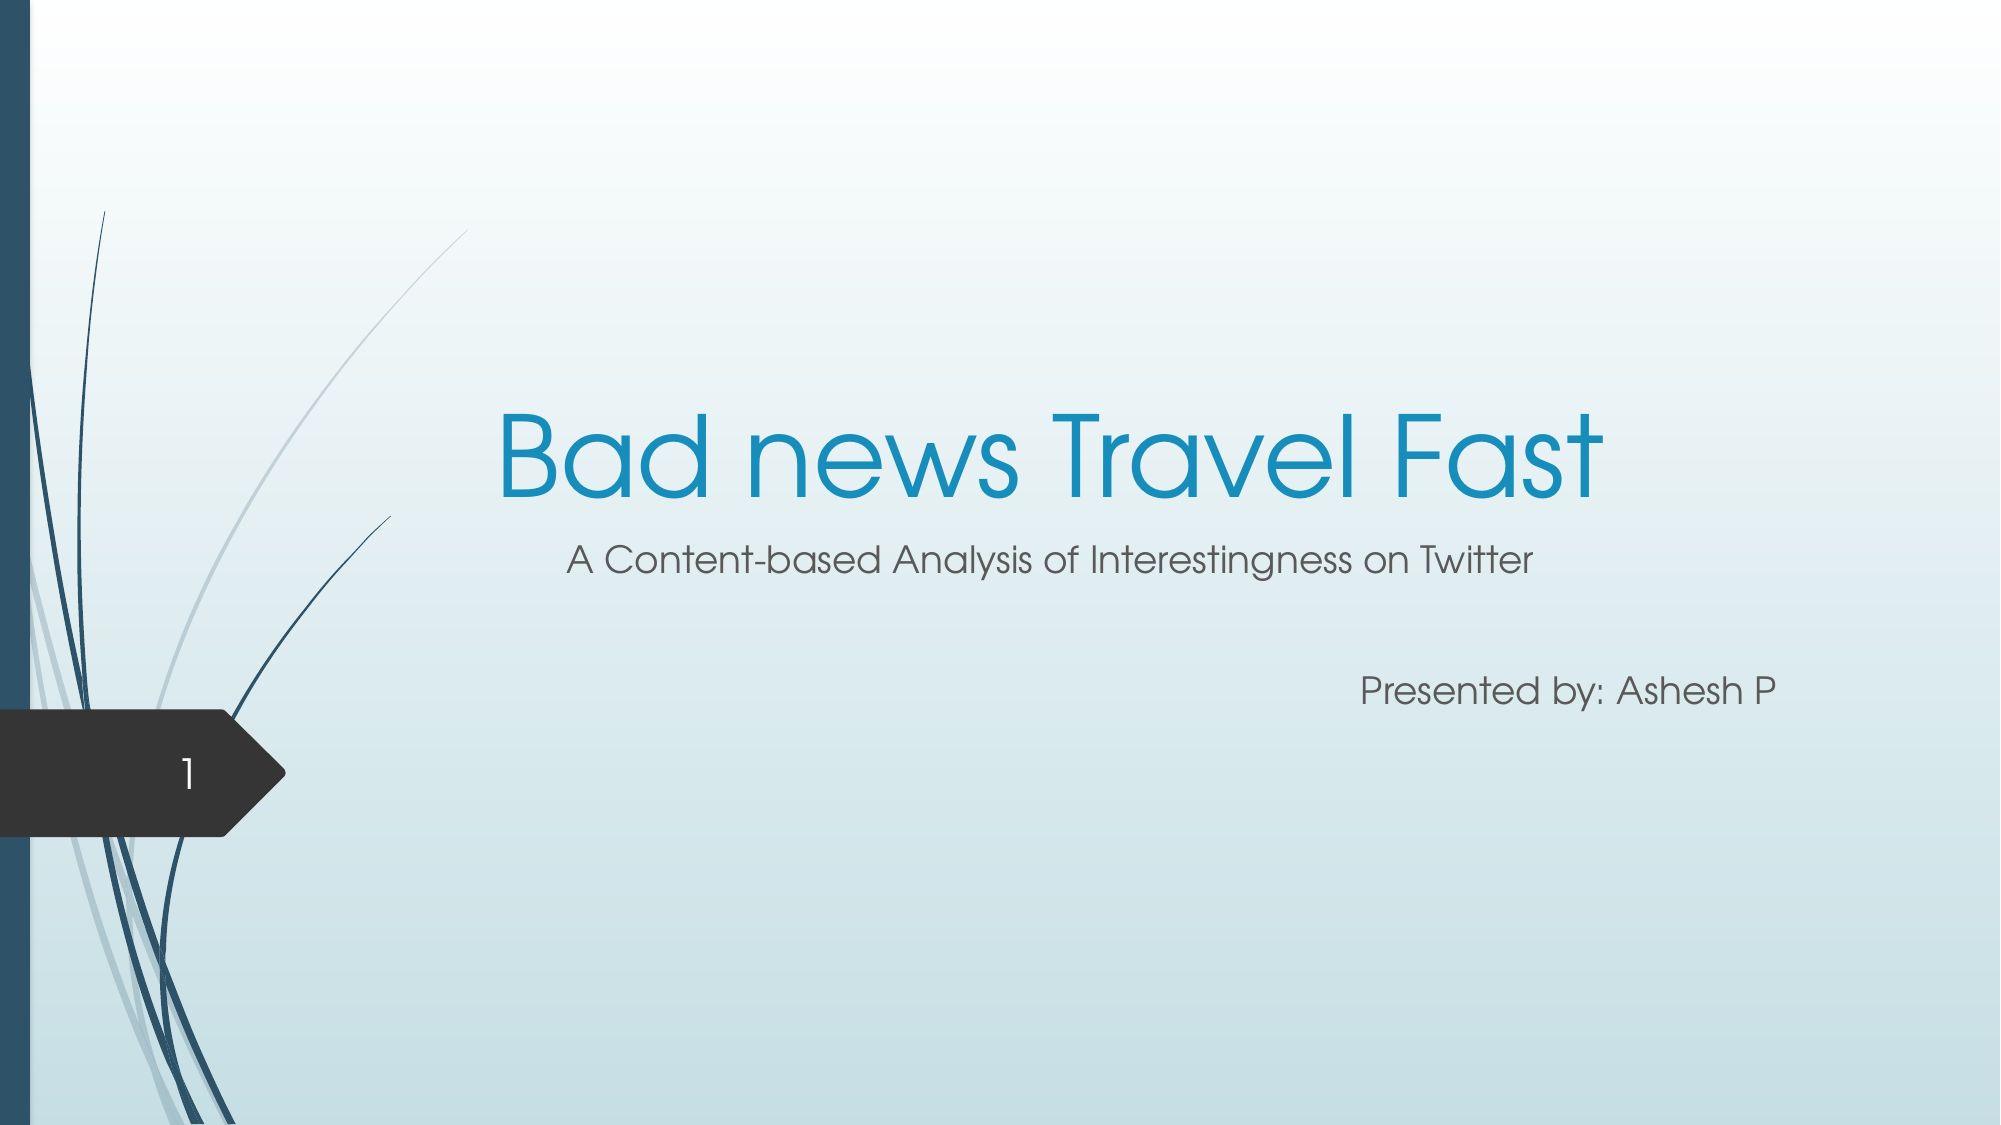

# Bad news Travel Fast
A Content-based Analysis of Interestingness on Twitter

Presented by: Ashesh P

1